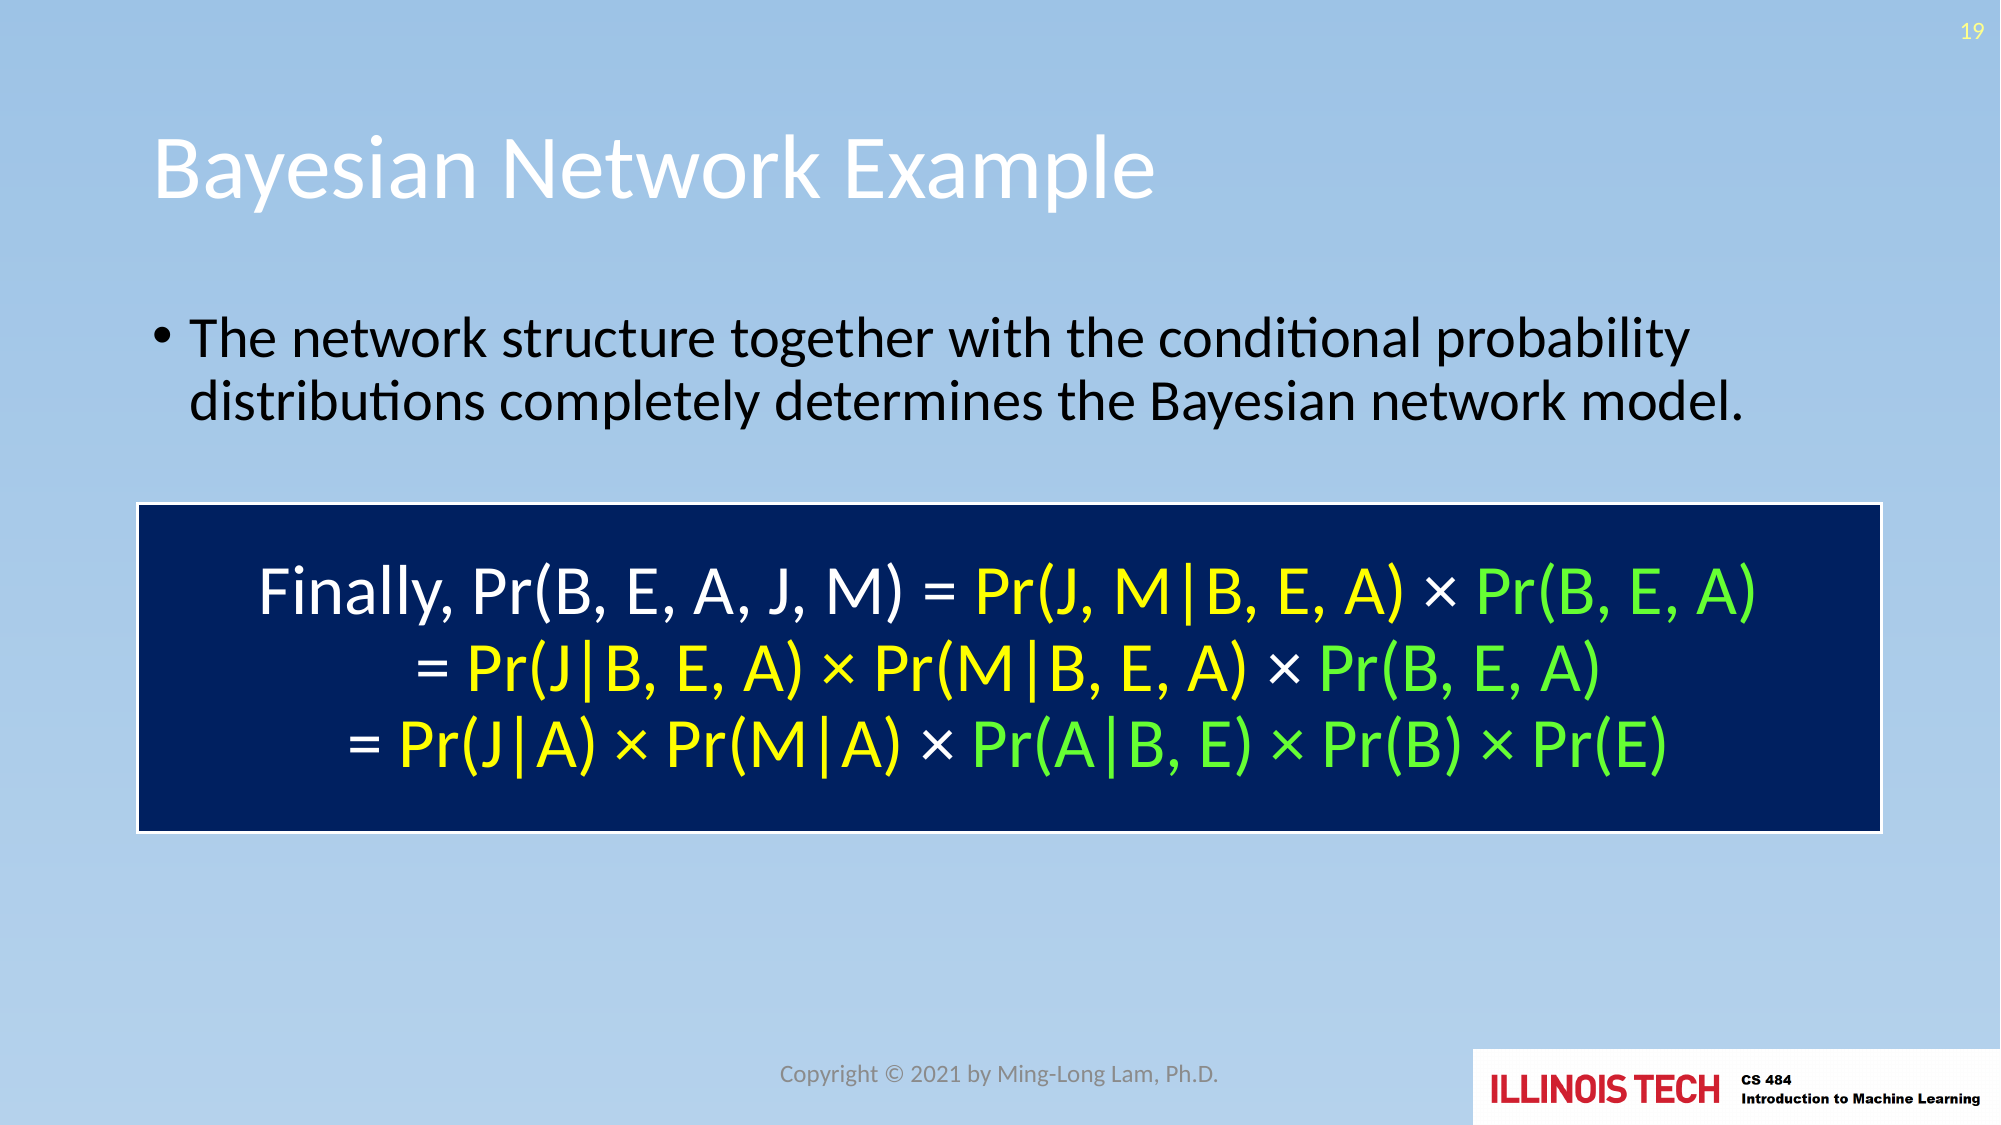

19
# Bayesian Network Example
The network structure together with the conditional probability distributions completely determines the Bayesian network model.

Finally, Pr(B, E, A, J, M) = Pr(J, M|B, E, A) × Pr(B, E, A)
= Pr(J|B, E, A) × Pr(M|B, E, A) × Pr(B, E, A)
= Pr(J|A) × Pr(M|A) × Pr(A|B, E) × Pr(B) × Pr(E)
Copyright © 2021 by Ming-Long Lam, Ph.D.